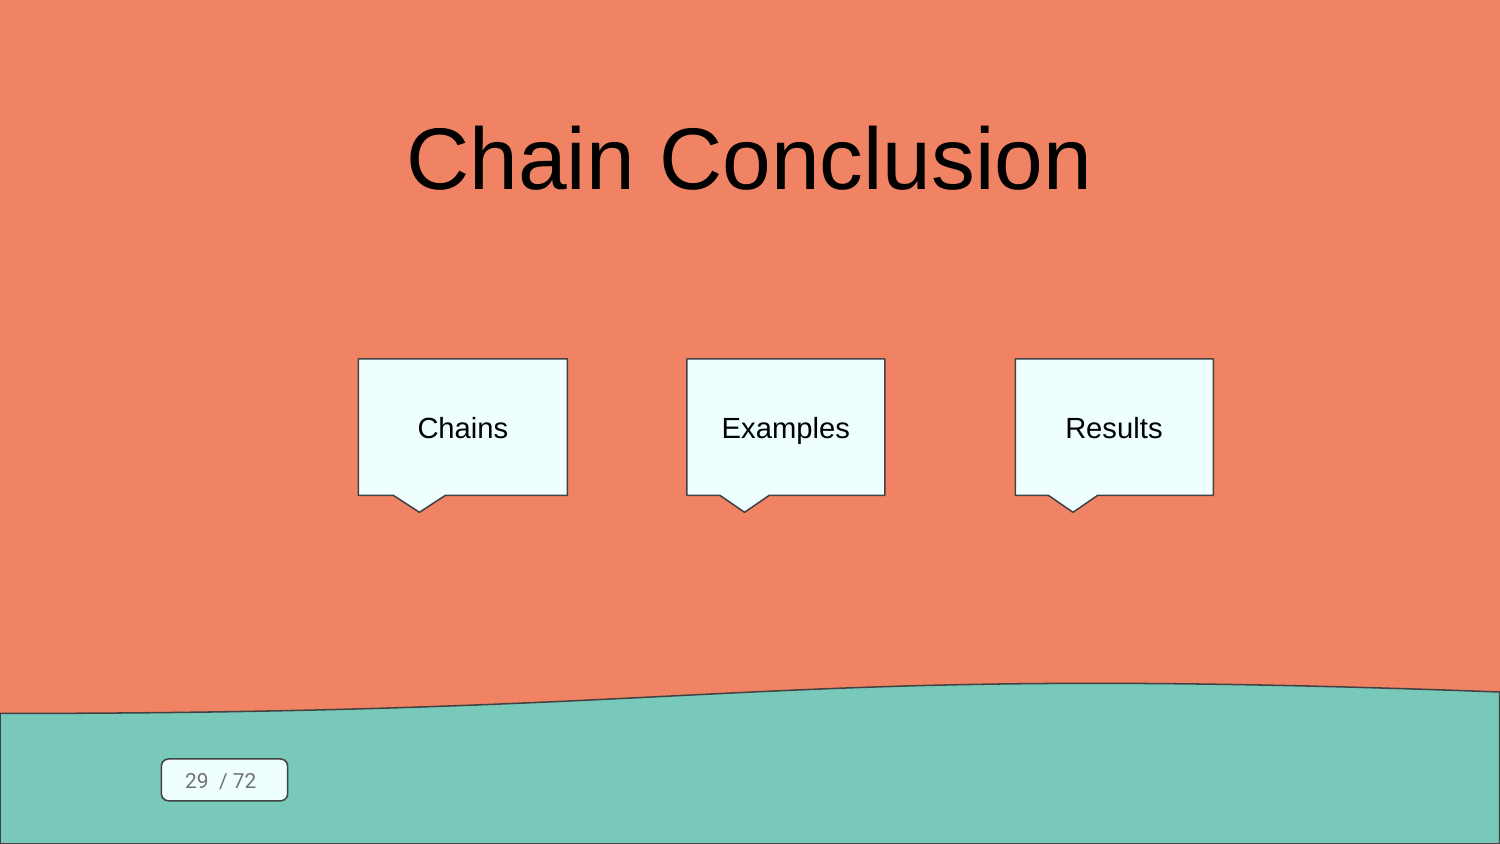

Chain Conclusion
Chains
Examples
Results

29  / 72